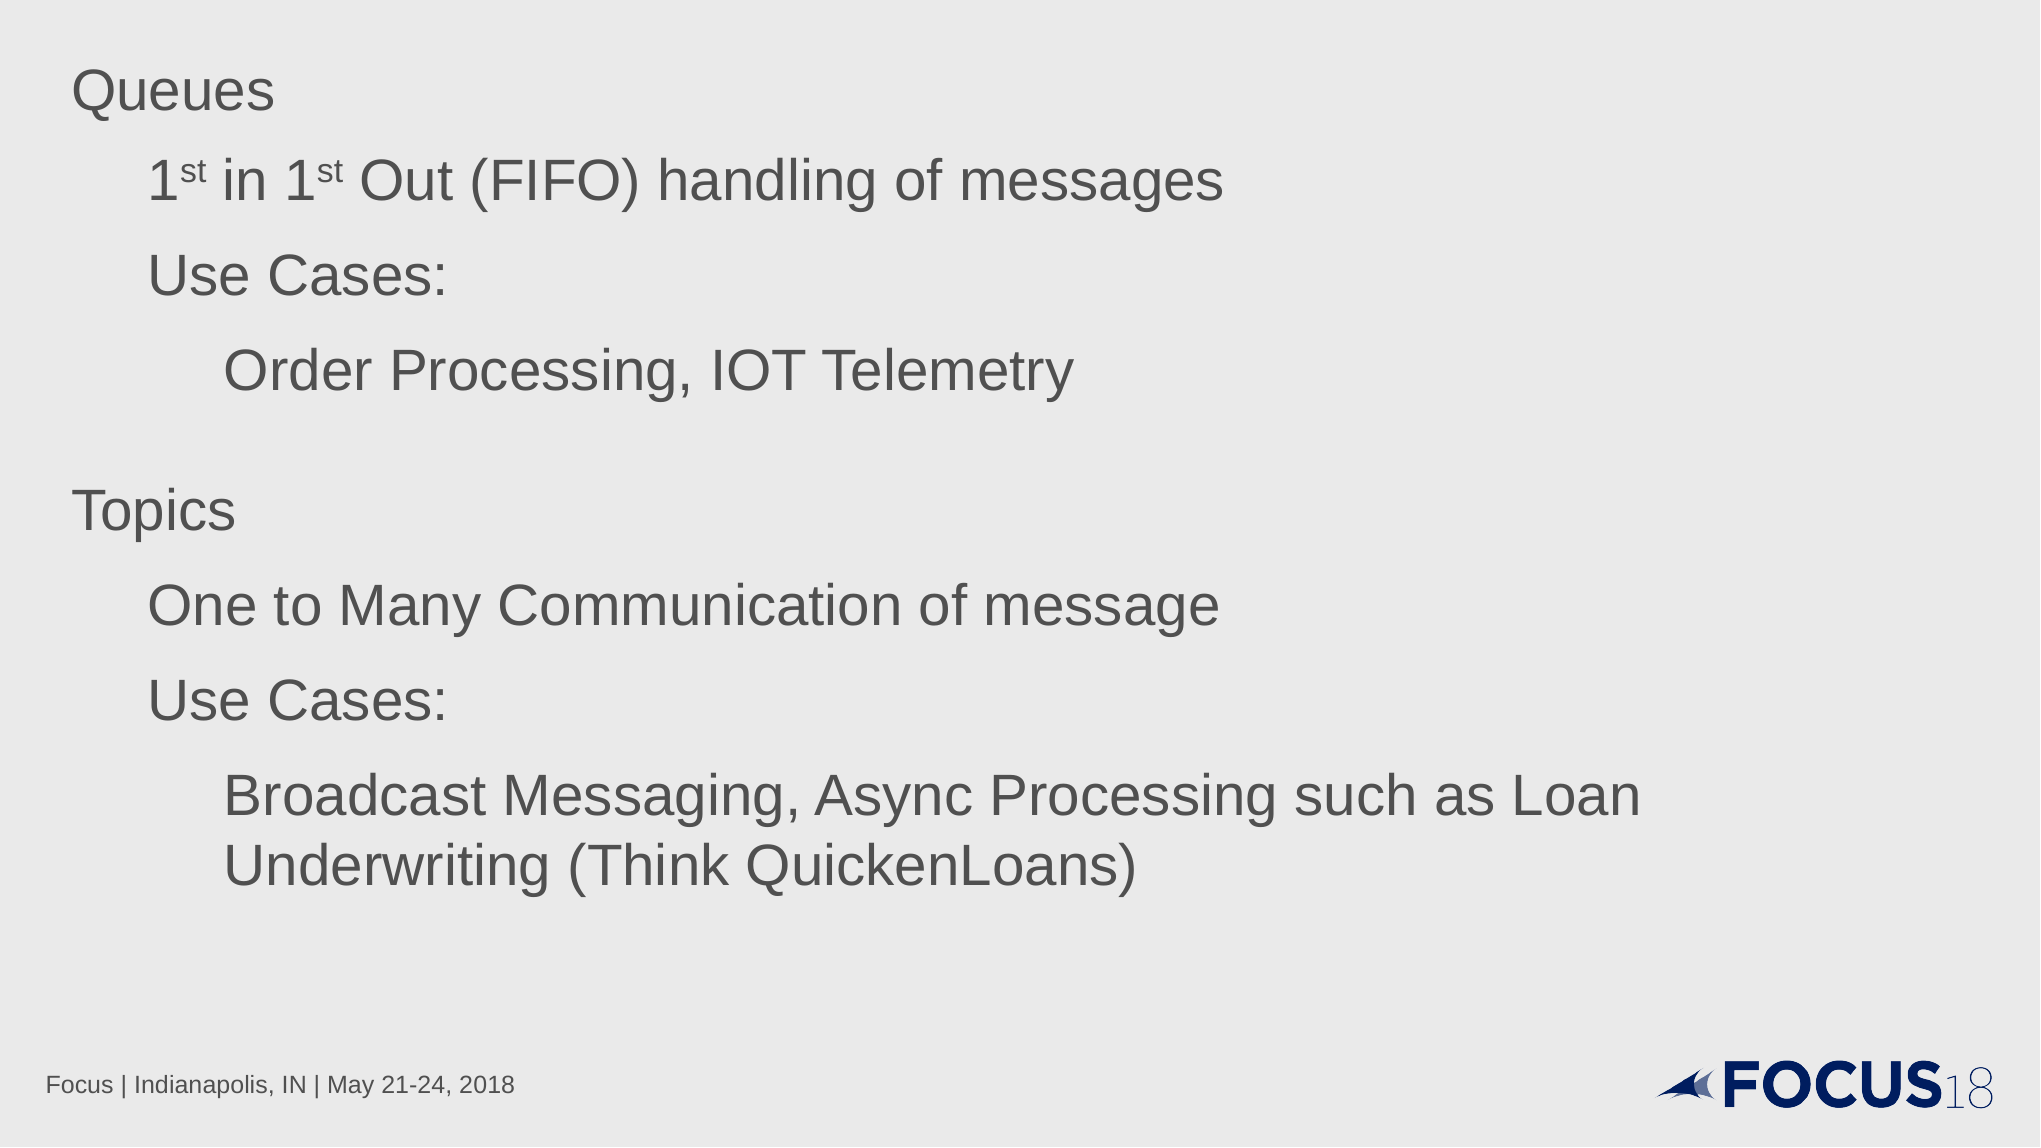

Queues

1st in 1st Out (FIFO) handling of messages

Use Cases:

Order Processing, IOT Telemetry

Topics

One to Many Communication of message

Use Cases:

Broadcast Messaging, Async Processing such as Loan Underwriting (Think QuickenLoans)